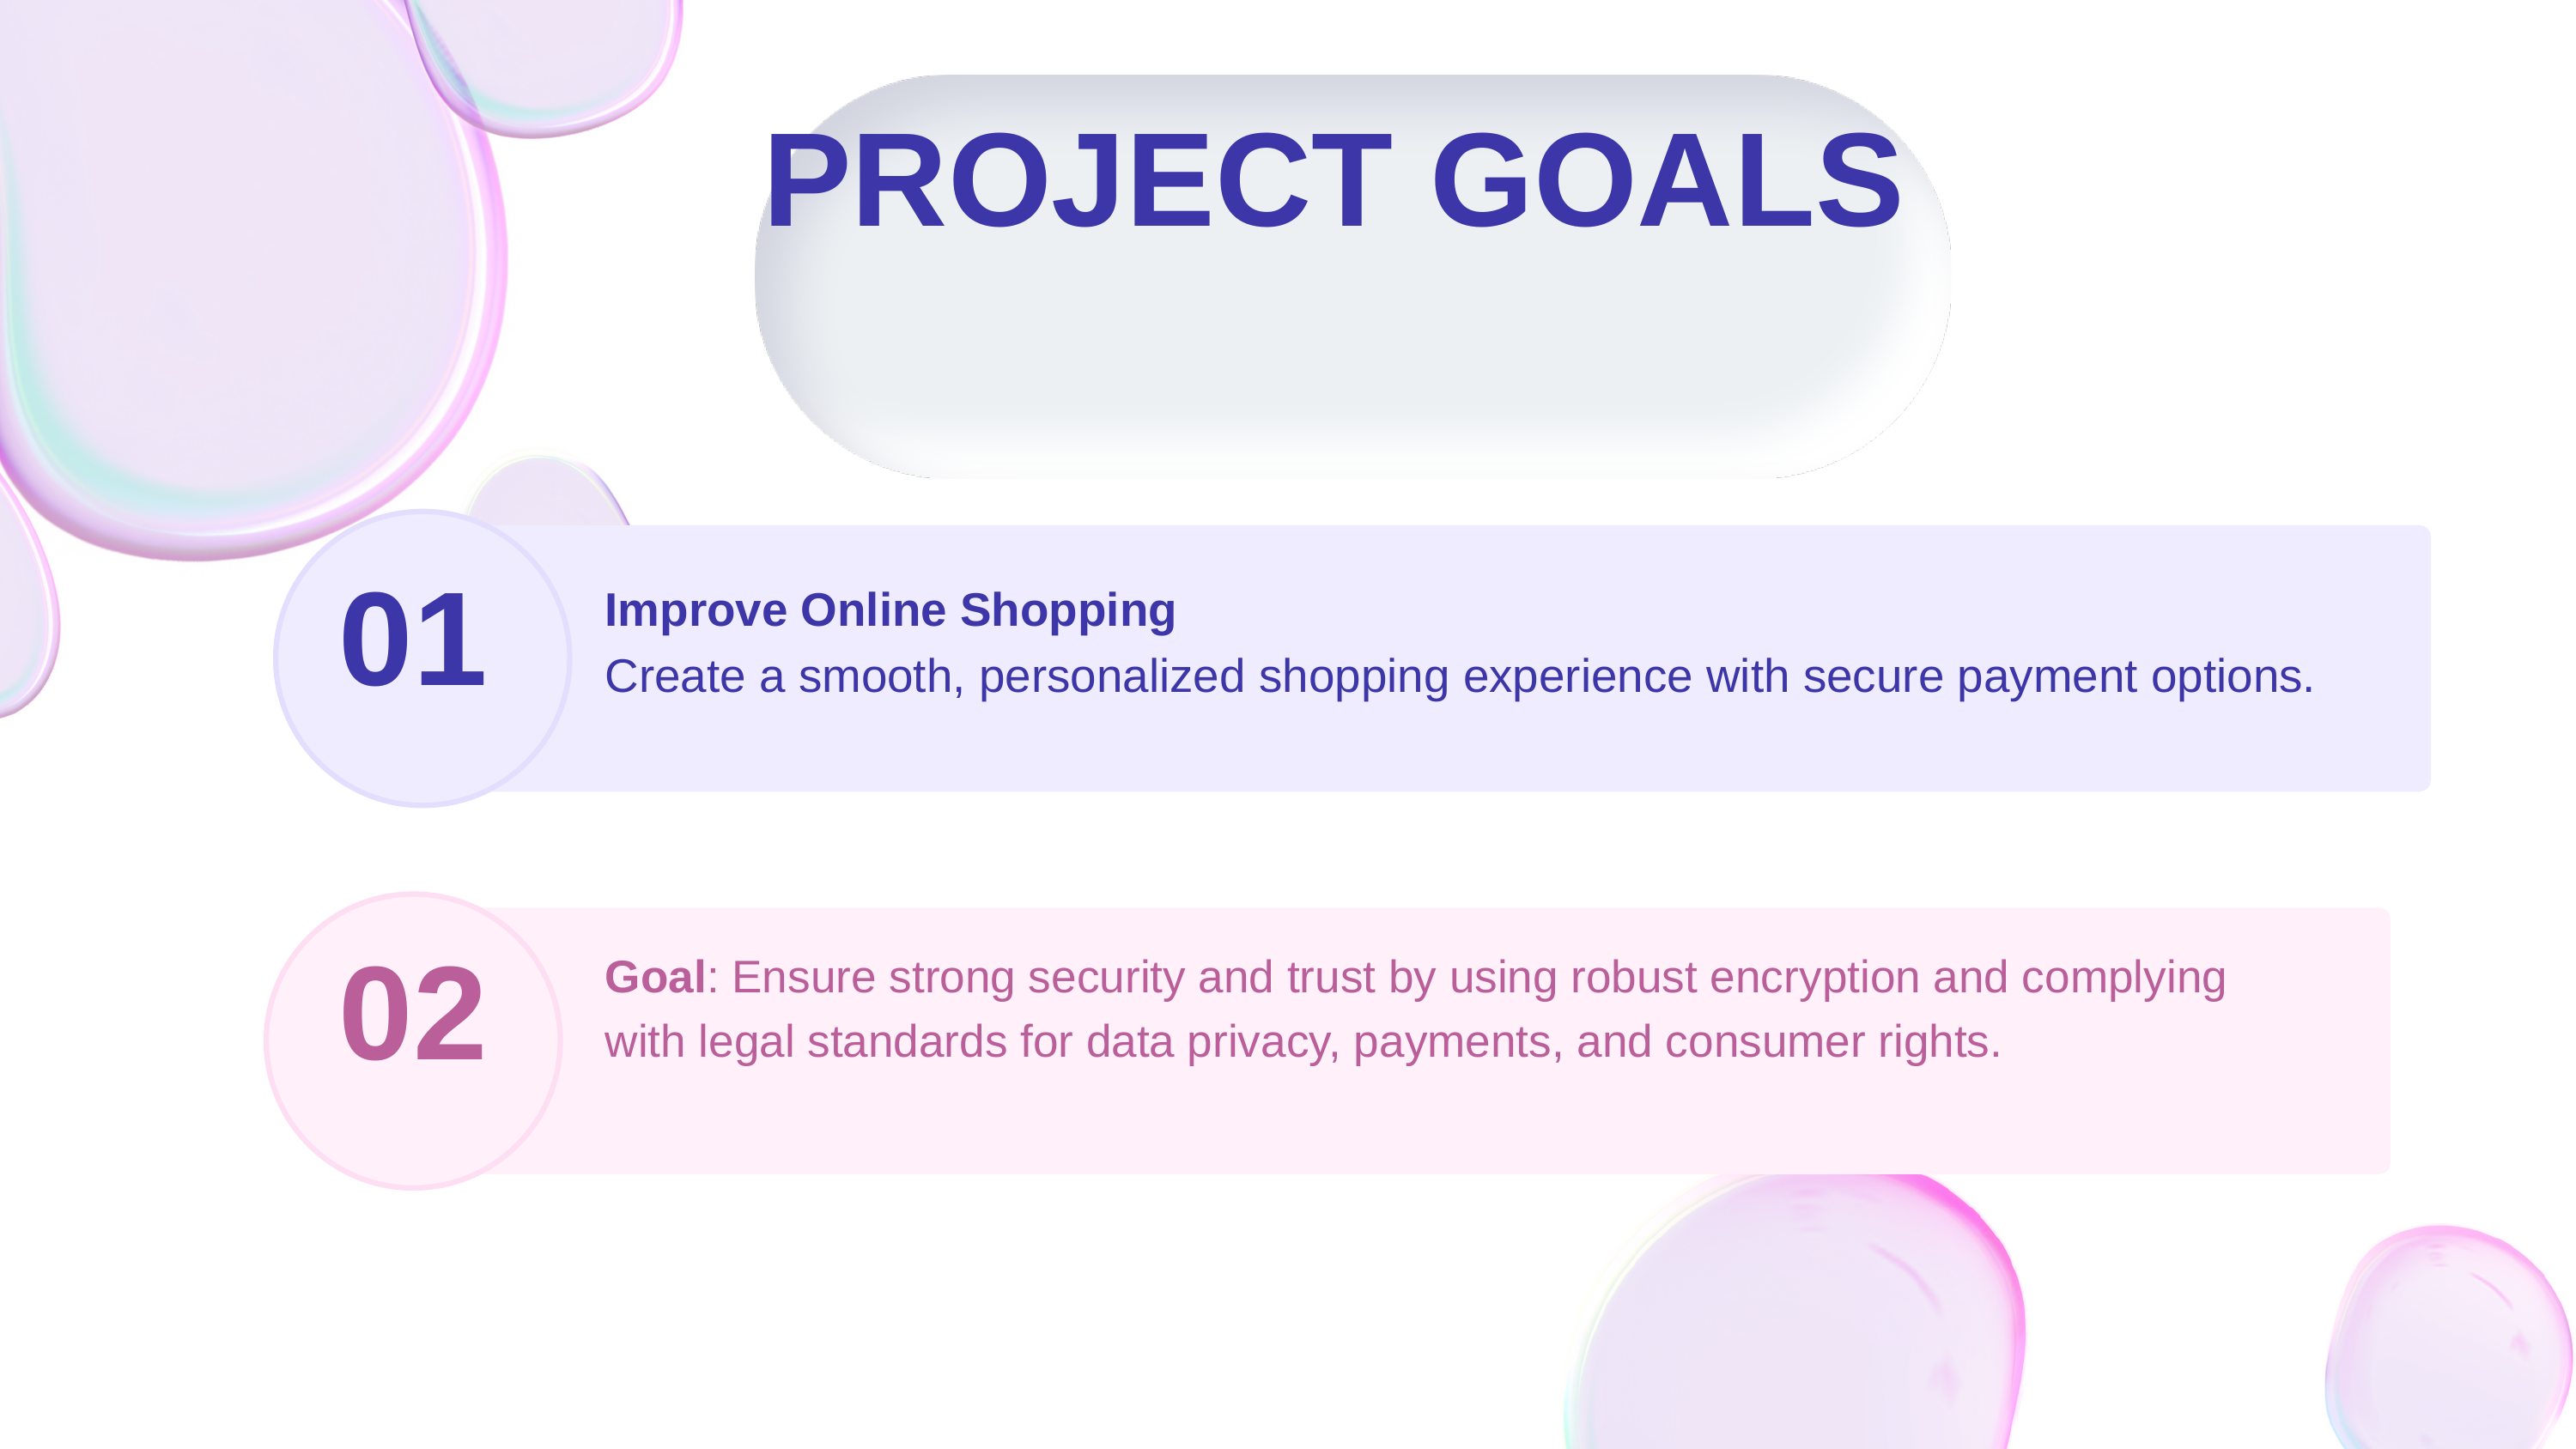

PROJECT GOALS

Improve Online Shopping
Create a smooth, personalized shopping experience with secure payment options.

01

Goal: Ensure strong security and trust by using robust encryption and complying with legal standards for data privacy, payments, and consumer rights.

02